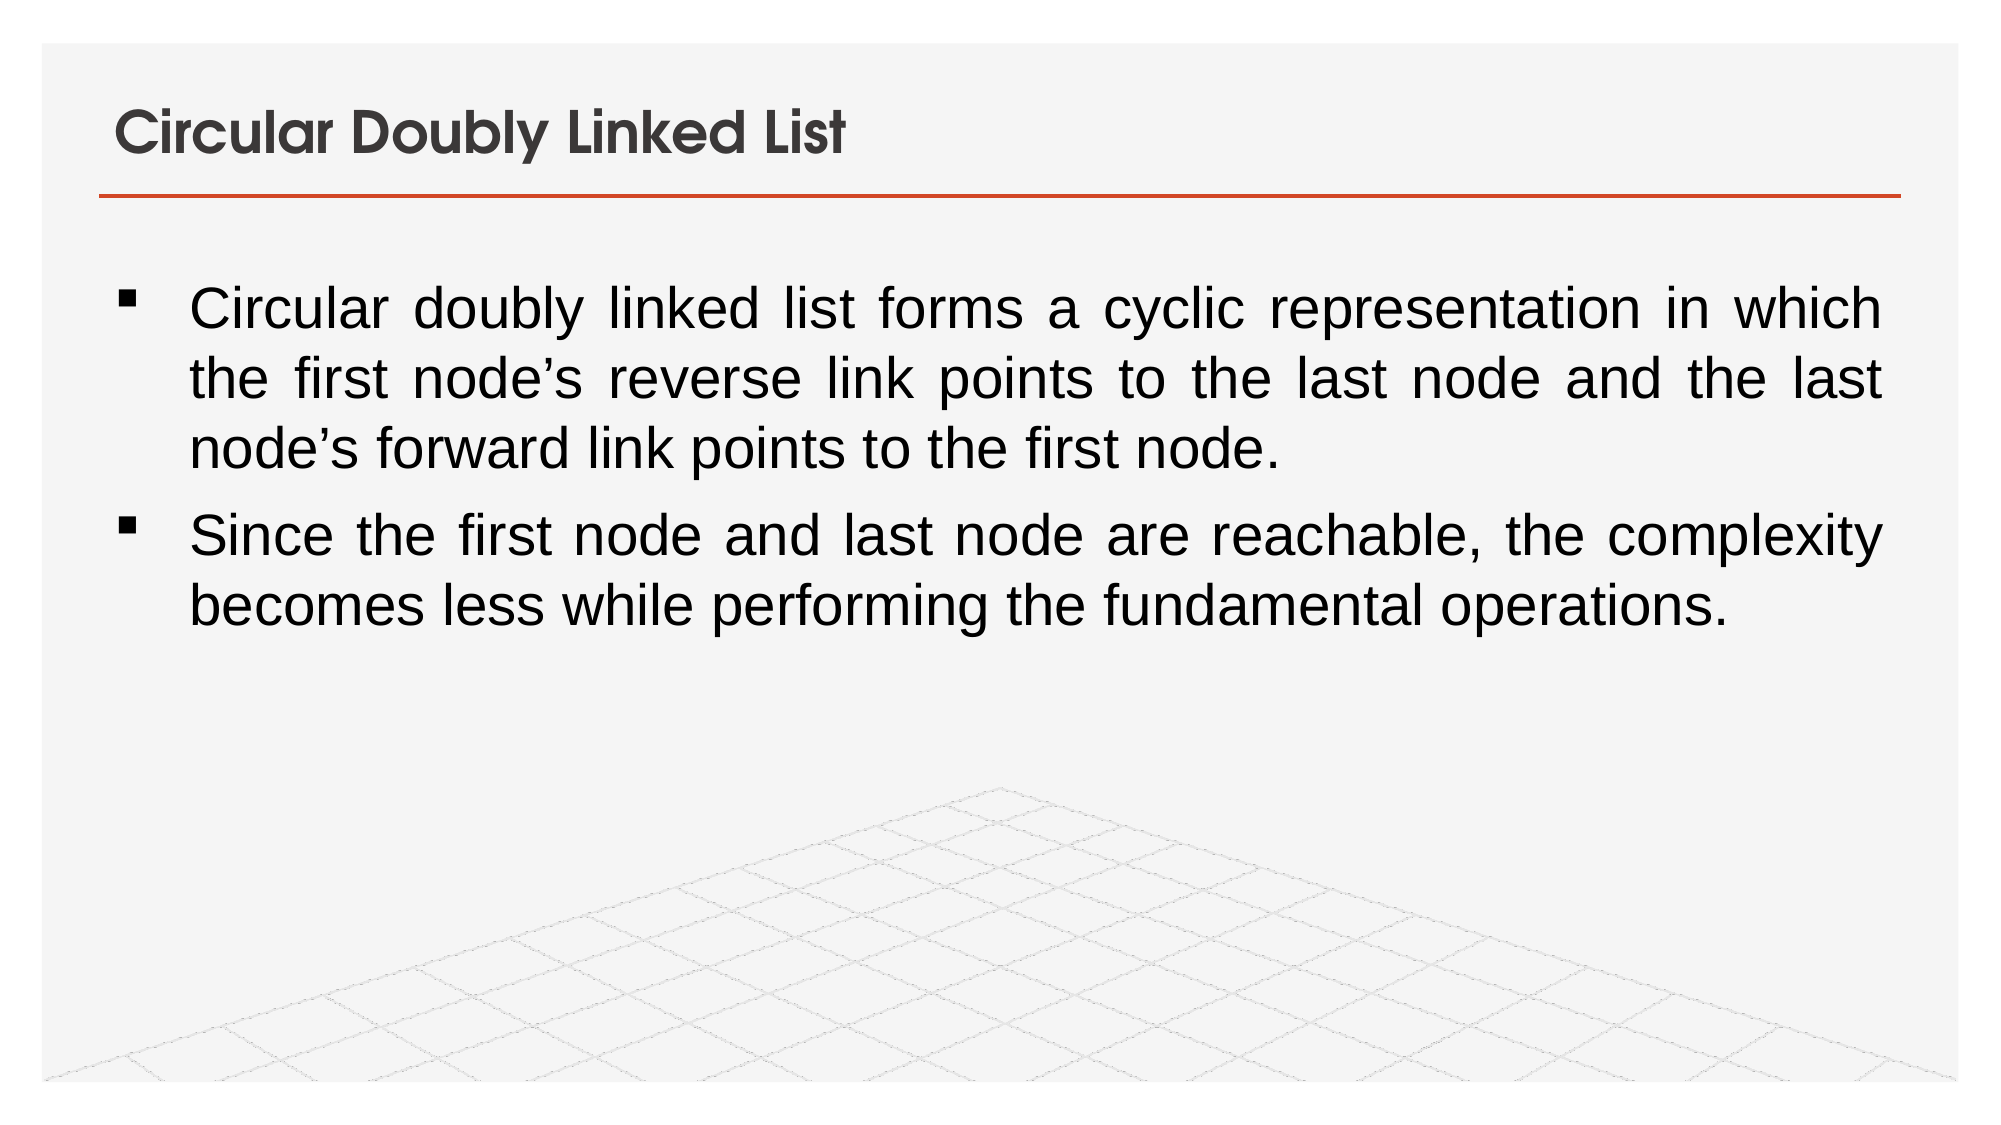

# Circular Doubly Linked List
Circular doubly linked list forms a cyclic representation in which the first node’s reverse link points to the last node and the last node’s forward link points to the first node.
Since the first node and last node are reachable, the complexity becomes less while performing the fundamental operations.